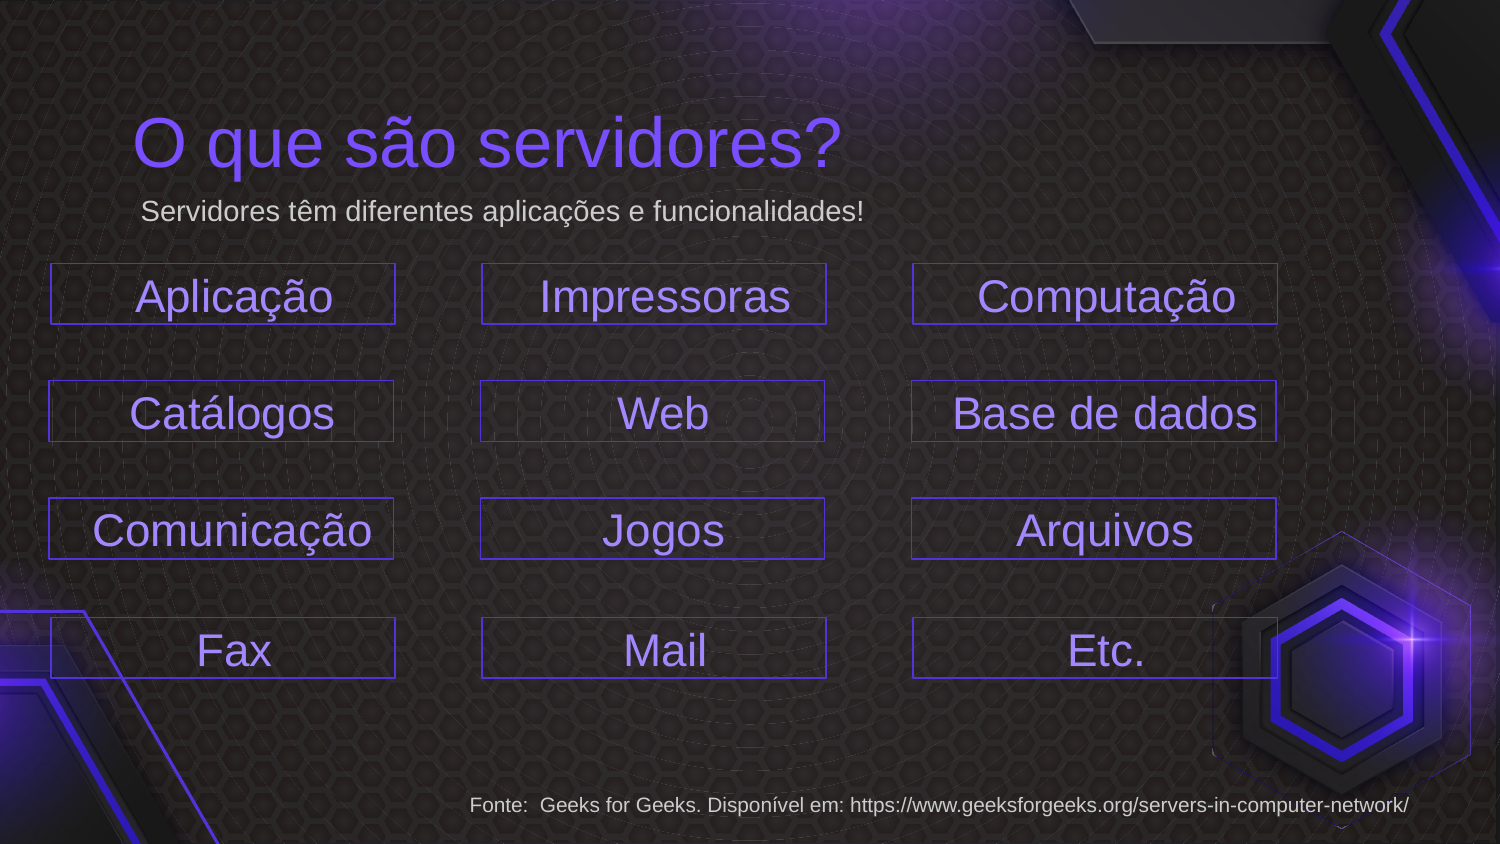

# O que são servidores?
Servidores têm diferentes aplicações e funcionalidades!
Aplicação
Impressoras
Computação
Catálogos
Web
Base de dados
Comunicação
Jogos
Arquivos
Fax
Mail
Etc.
Fonte:  Geeks for Geeks. Disponível em: https://www.geeksforgeeks.org/servers-in-computer-network/